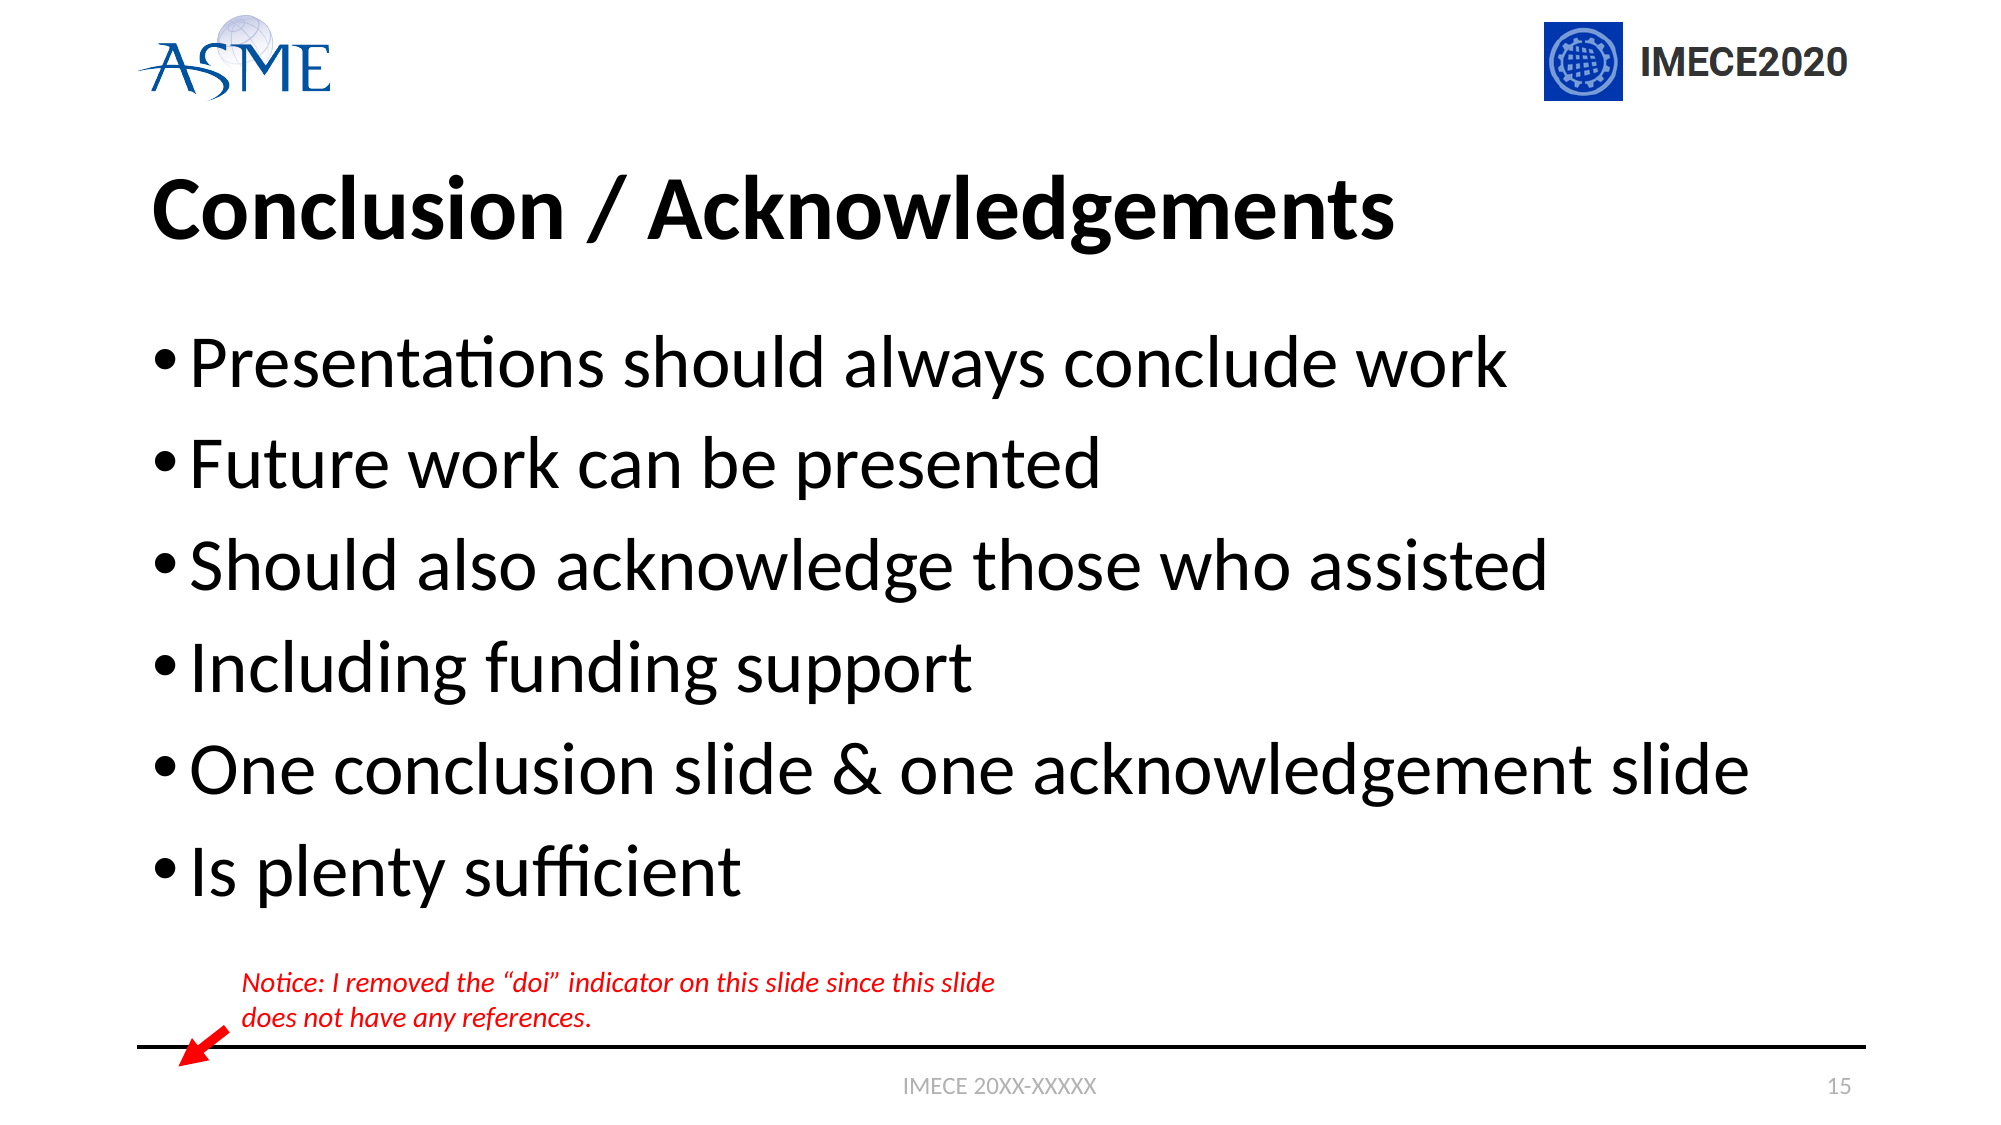

# Conclusion / Acknowledgements
Presentations should always conclude work
Future work can be presented
Should also acknowledge those who assisted
Including funding support
One conclusion slide & one acknowledgement slide
Is plenty sufficient
Notice: I removed the “doi” indicator on this slide since this slide does not have any references.
IMECE 20XX-XXXXX
15